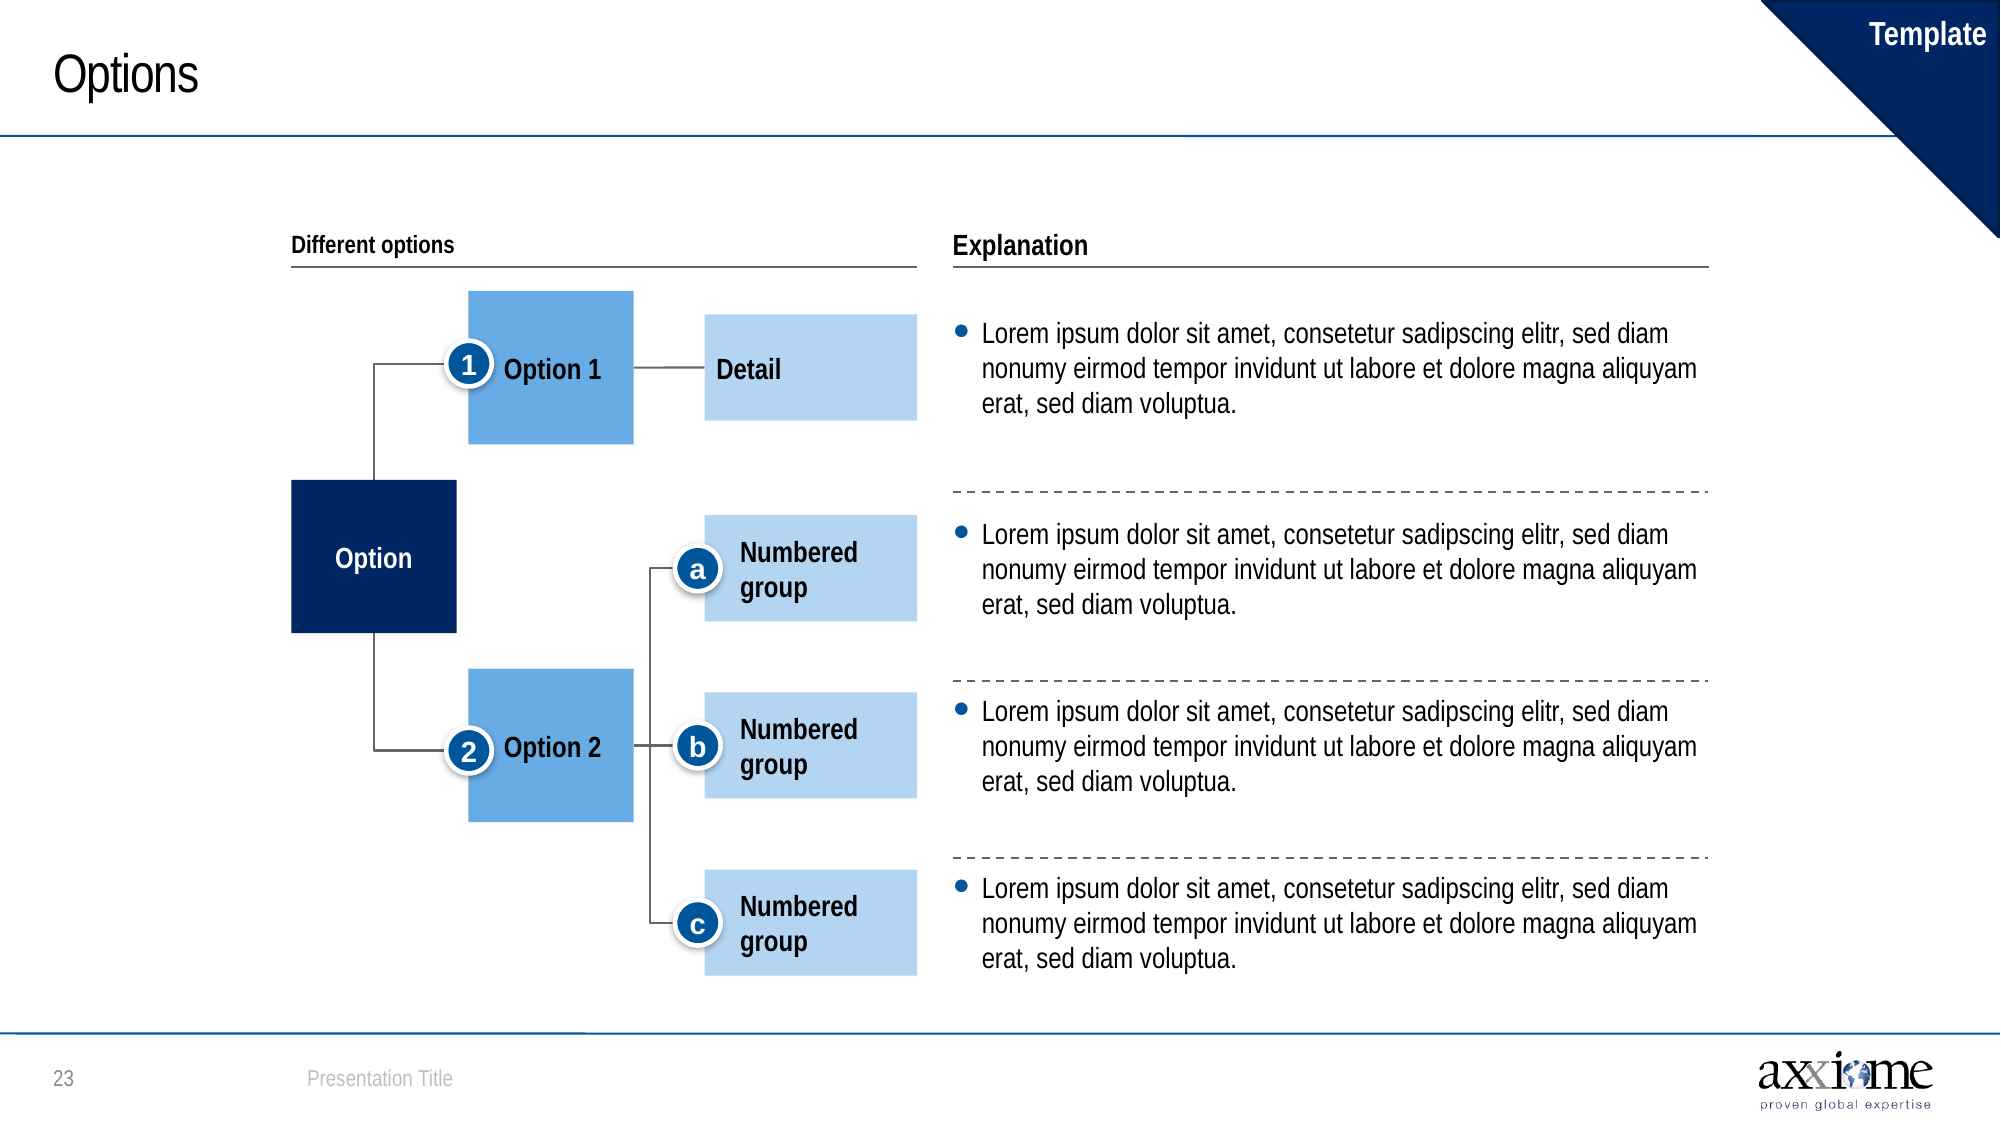

Template
# Options

Different options
Explanation
Option 1
Lorem ipsum dolor sit amet, consetetur sadipscing elitr, sed diam nonumy eirmod tempor invidunt ut labore et dolore magna aliquyam erat, sed diam voluptua.
Detail
1
Option
Lorem ipsum dolor sit amet, consetetur sadipscing elitr, sed diam nonumy eirmod tempor invidunt ut labore et dolore magna aliquyam erat, sed diam voluptua.
Numbered group
a
Option 2
Lorem ipsum dolor sit amet, consetetur sadipscing elitr, sed diam nonumy eirmod tempor invidunt ut labore et dolore magna aliquyam erat, sed diam voluptua.
Numbered group
b
2
Lorem ipsum dolor sit amet, consetetur sadipscing elitr, sed diam nonumy eirmod tempor invidunt ut labore et dolore magna aliquyam erat, sed diam voluptua.
Numbered group
c
Presentation Title
23